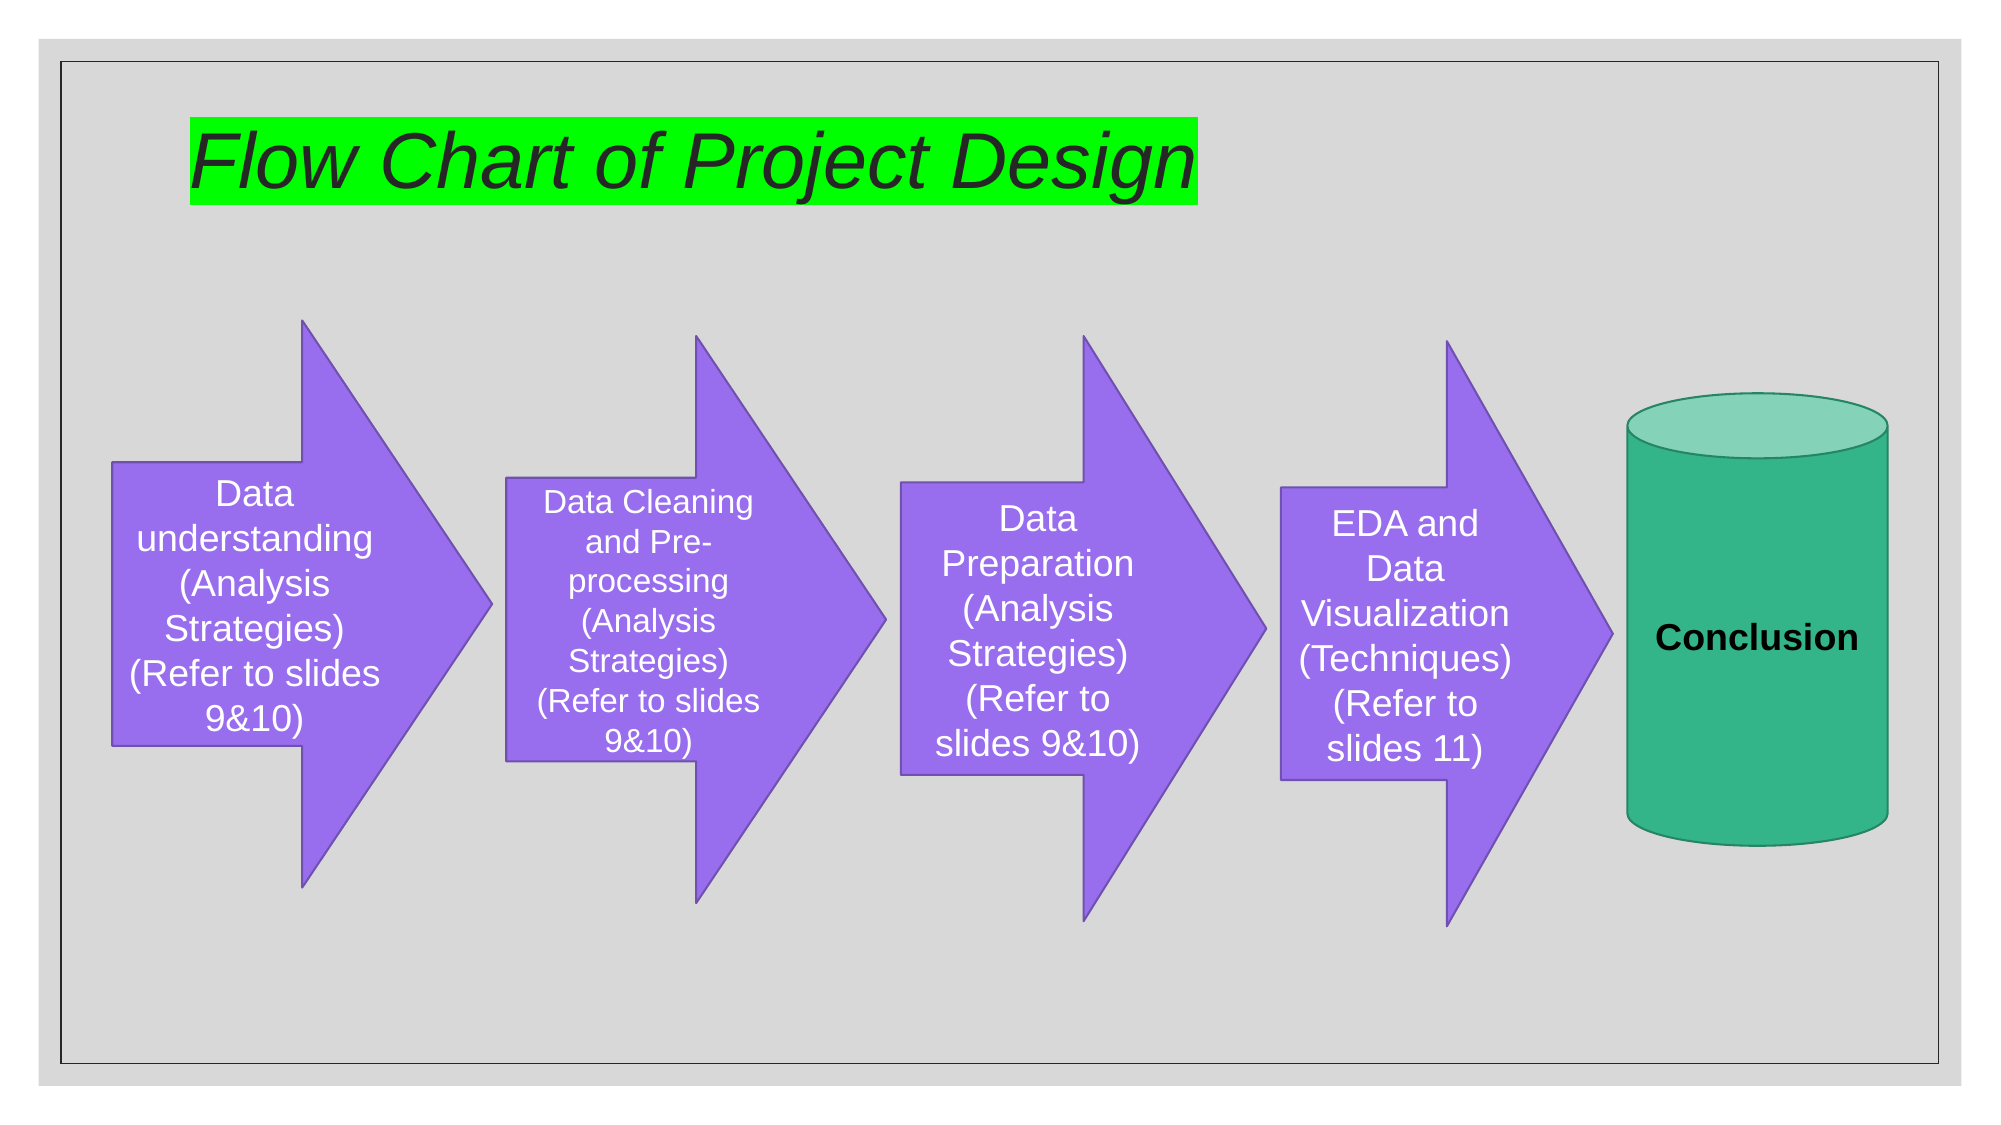

# Flow Chart of Project Design
Data understanding
(Analysis Strategies)
(Refer to slides 9&10)
Data Cleaning and Pre-processing
(Analysis Strategies)
(Refer to slides 9&10)

Data Preparation
(Analysis Strategies)
(Refer to slides 9&10)

EDA and Data Visualization
(Techniques)
(Refer to slides 11)
Conclusion